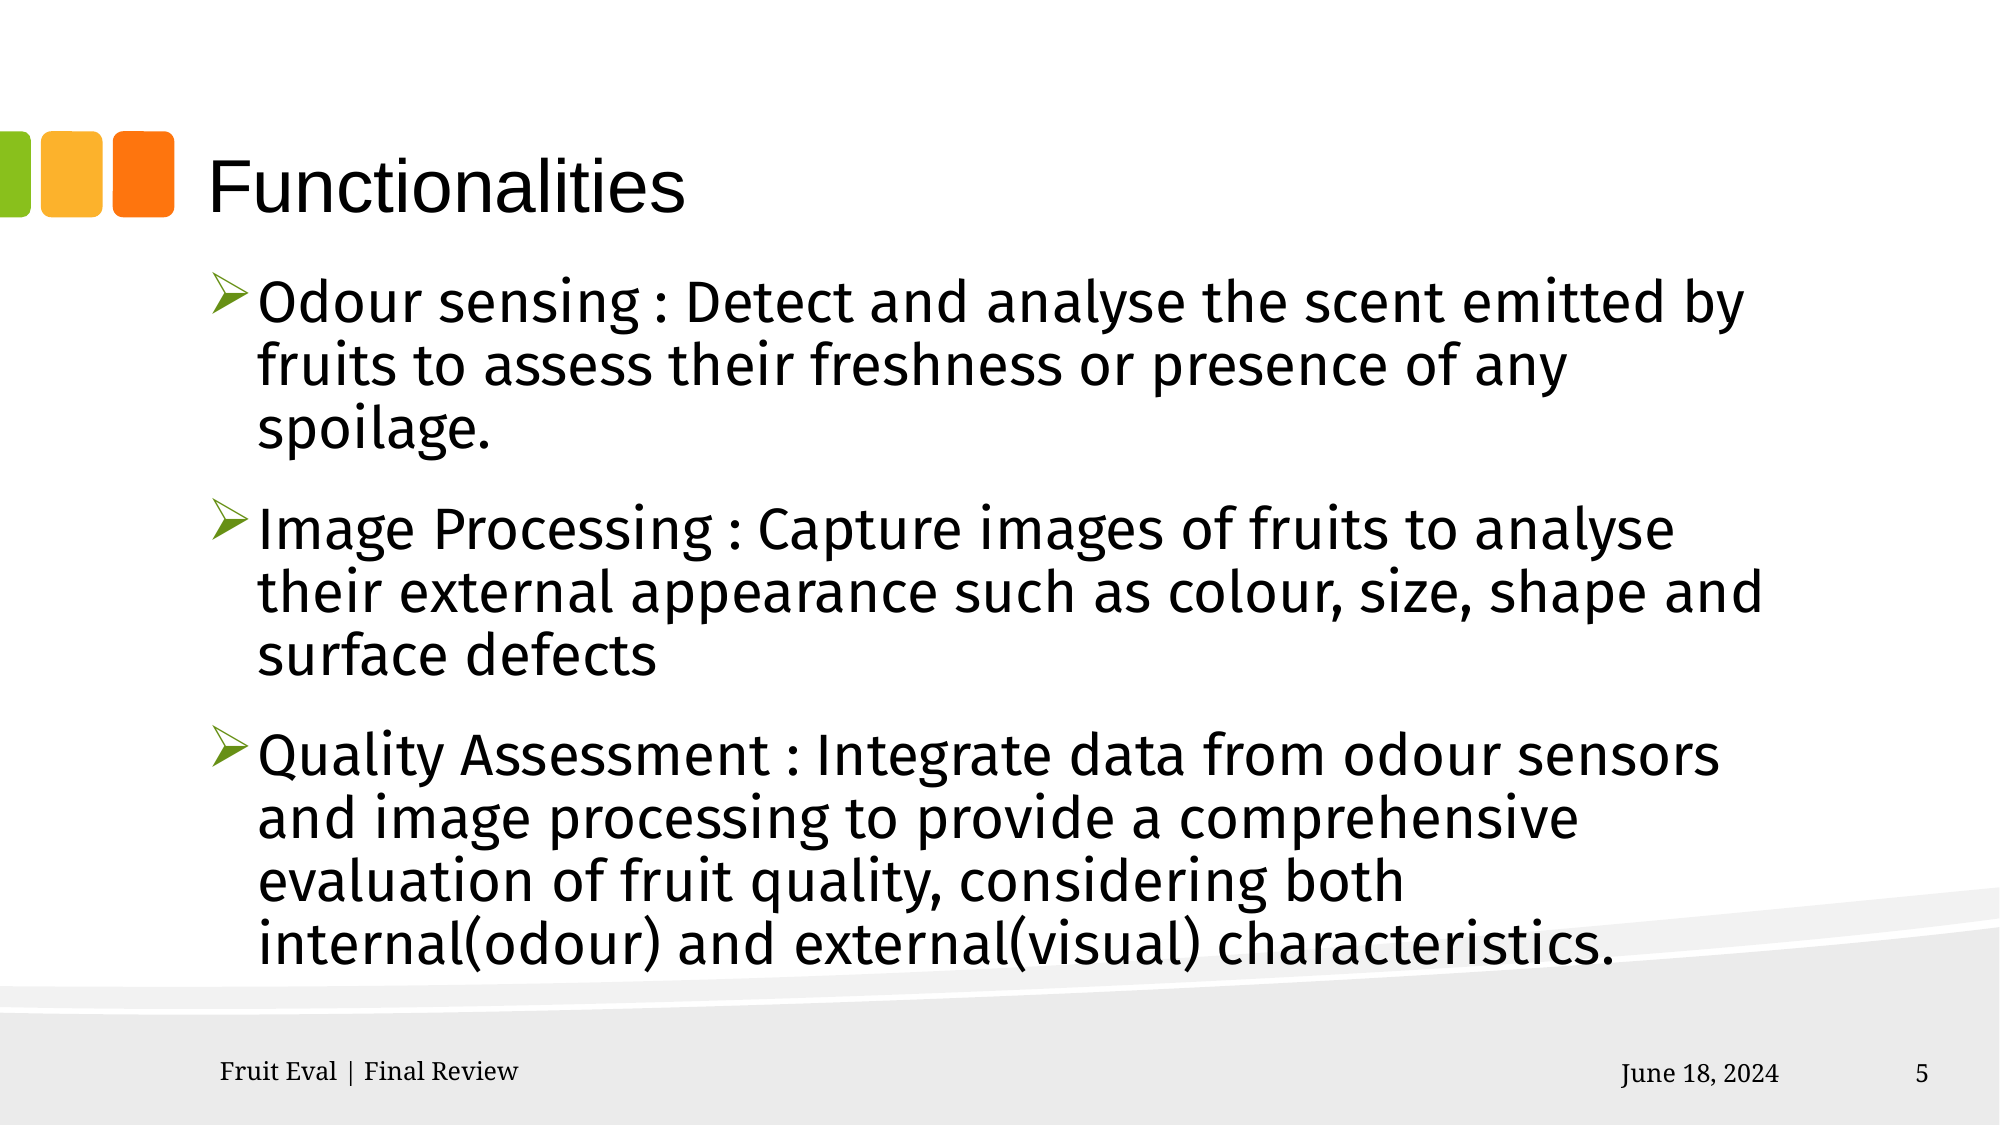

# Functionalities
Odour sensing : Detect and analyse the scent emitted by fruits to assess their freshness or presence of any spoilage.
Image Processing : Capture images of fruits to analyse their external appearance such as colour, size, shape and surface defects
Quality Assessment : Integrate data from odour sensors and image processing to provide a comprehensive evaluation of fruit quality, considering both internal(odour) and external(visual) characteristics.
Fruit Eval | Final Review
June 18, 2024
5